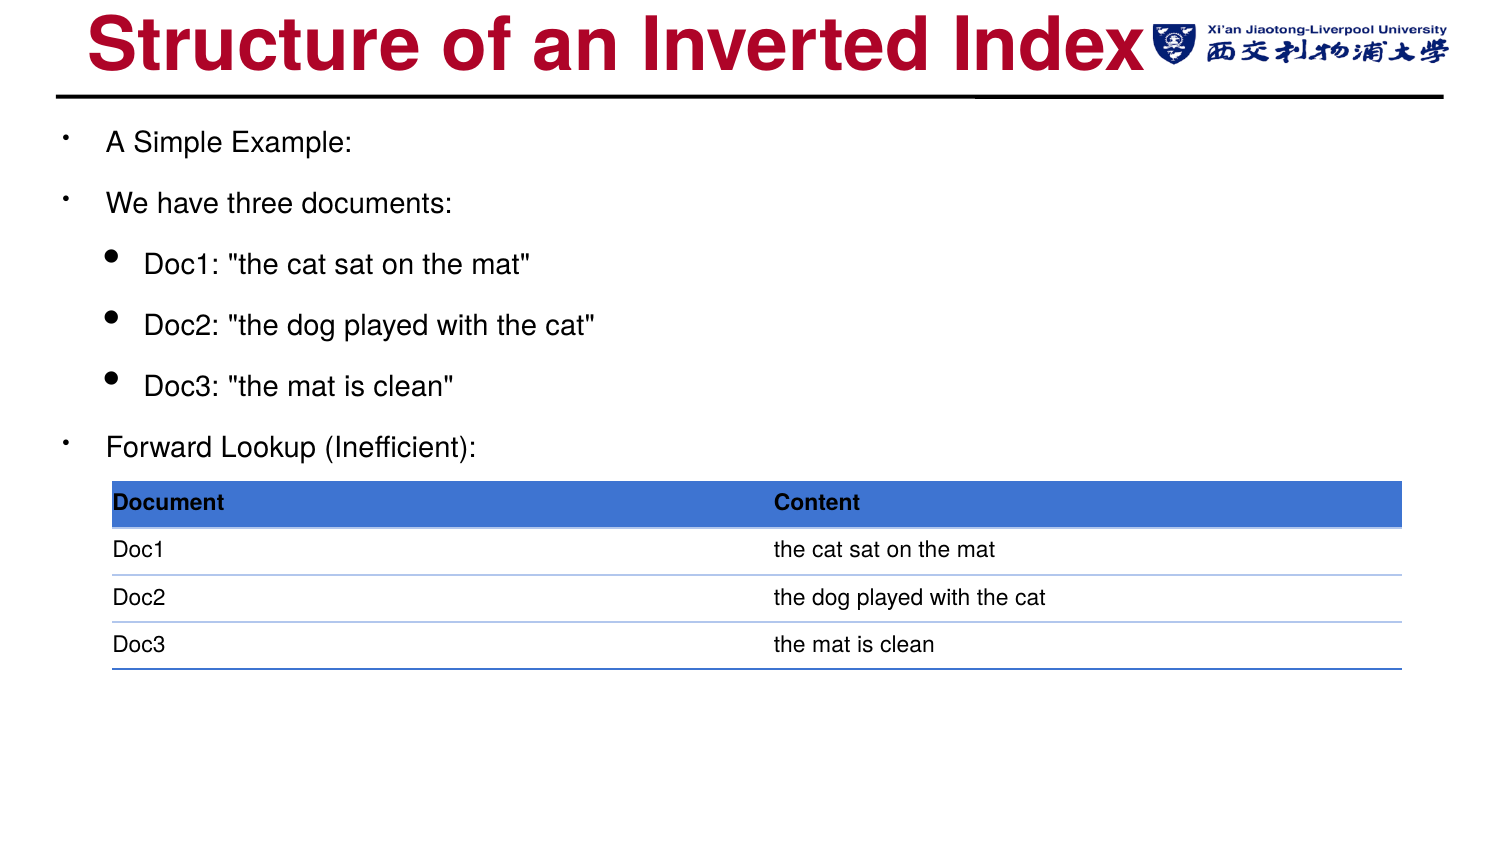

# Structure of an Inverted Index
A Simple Example:
We have three documents:
Doc1: "the cat sat on the mat"
Doc2: "the dog played with the cat"
Doc3: "the mat is clean"
Forward Lookup (Inefficient):
| Document | Content |
| --- | --- |
| Doc1 | the cat sat on the mat |
| Doc2 | the dog played with the cat |
| Doc3 | the mat is clean |